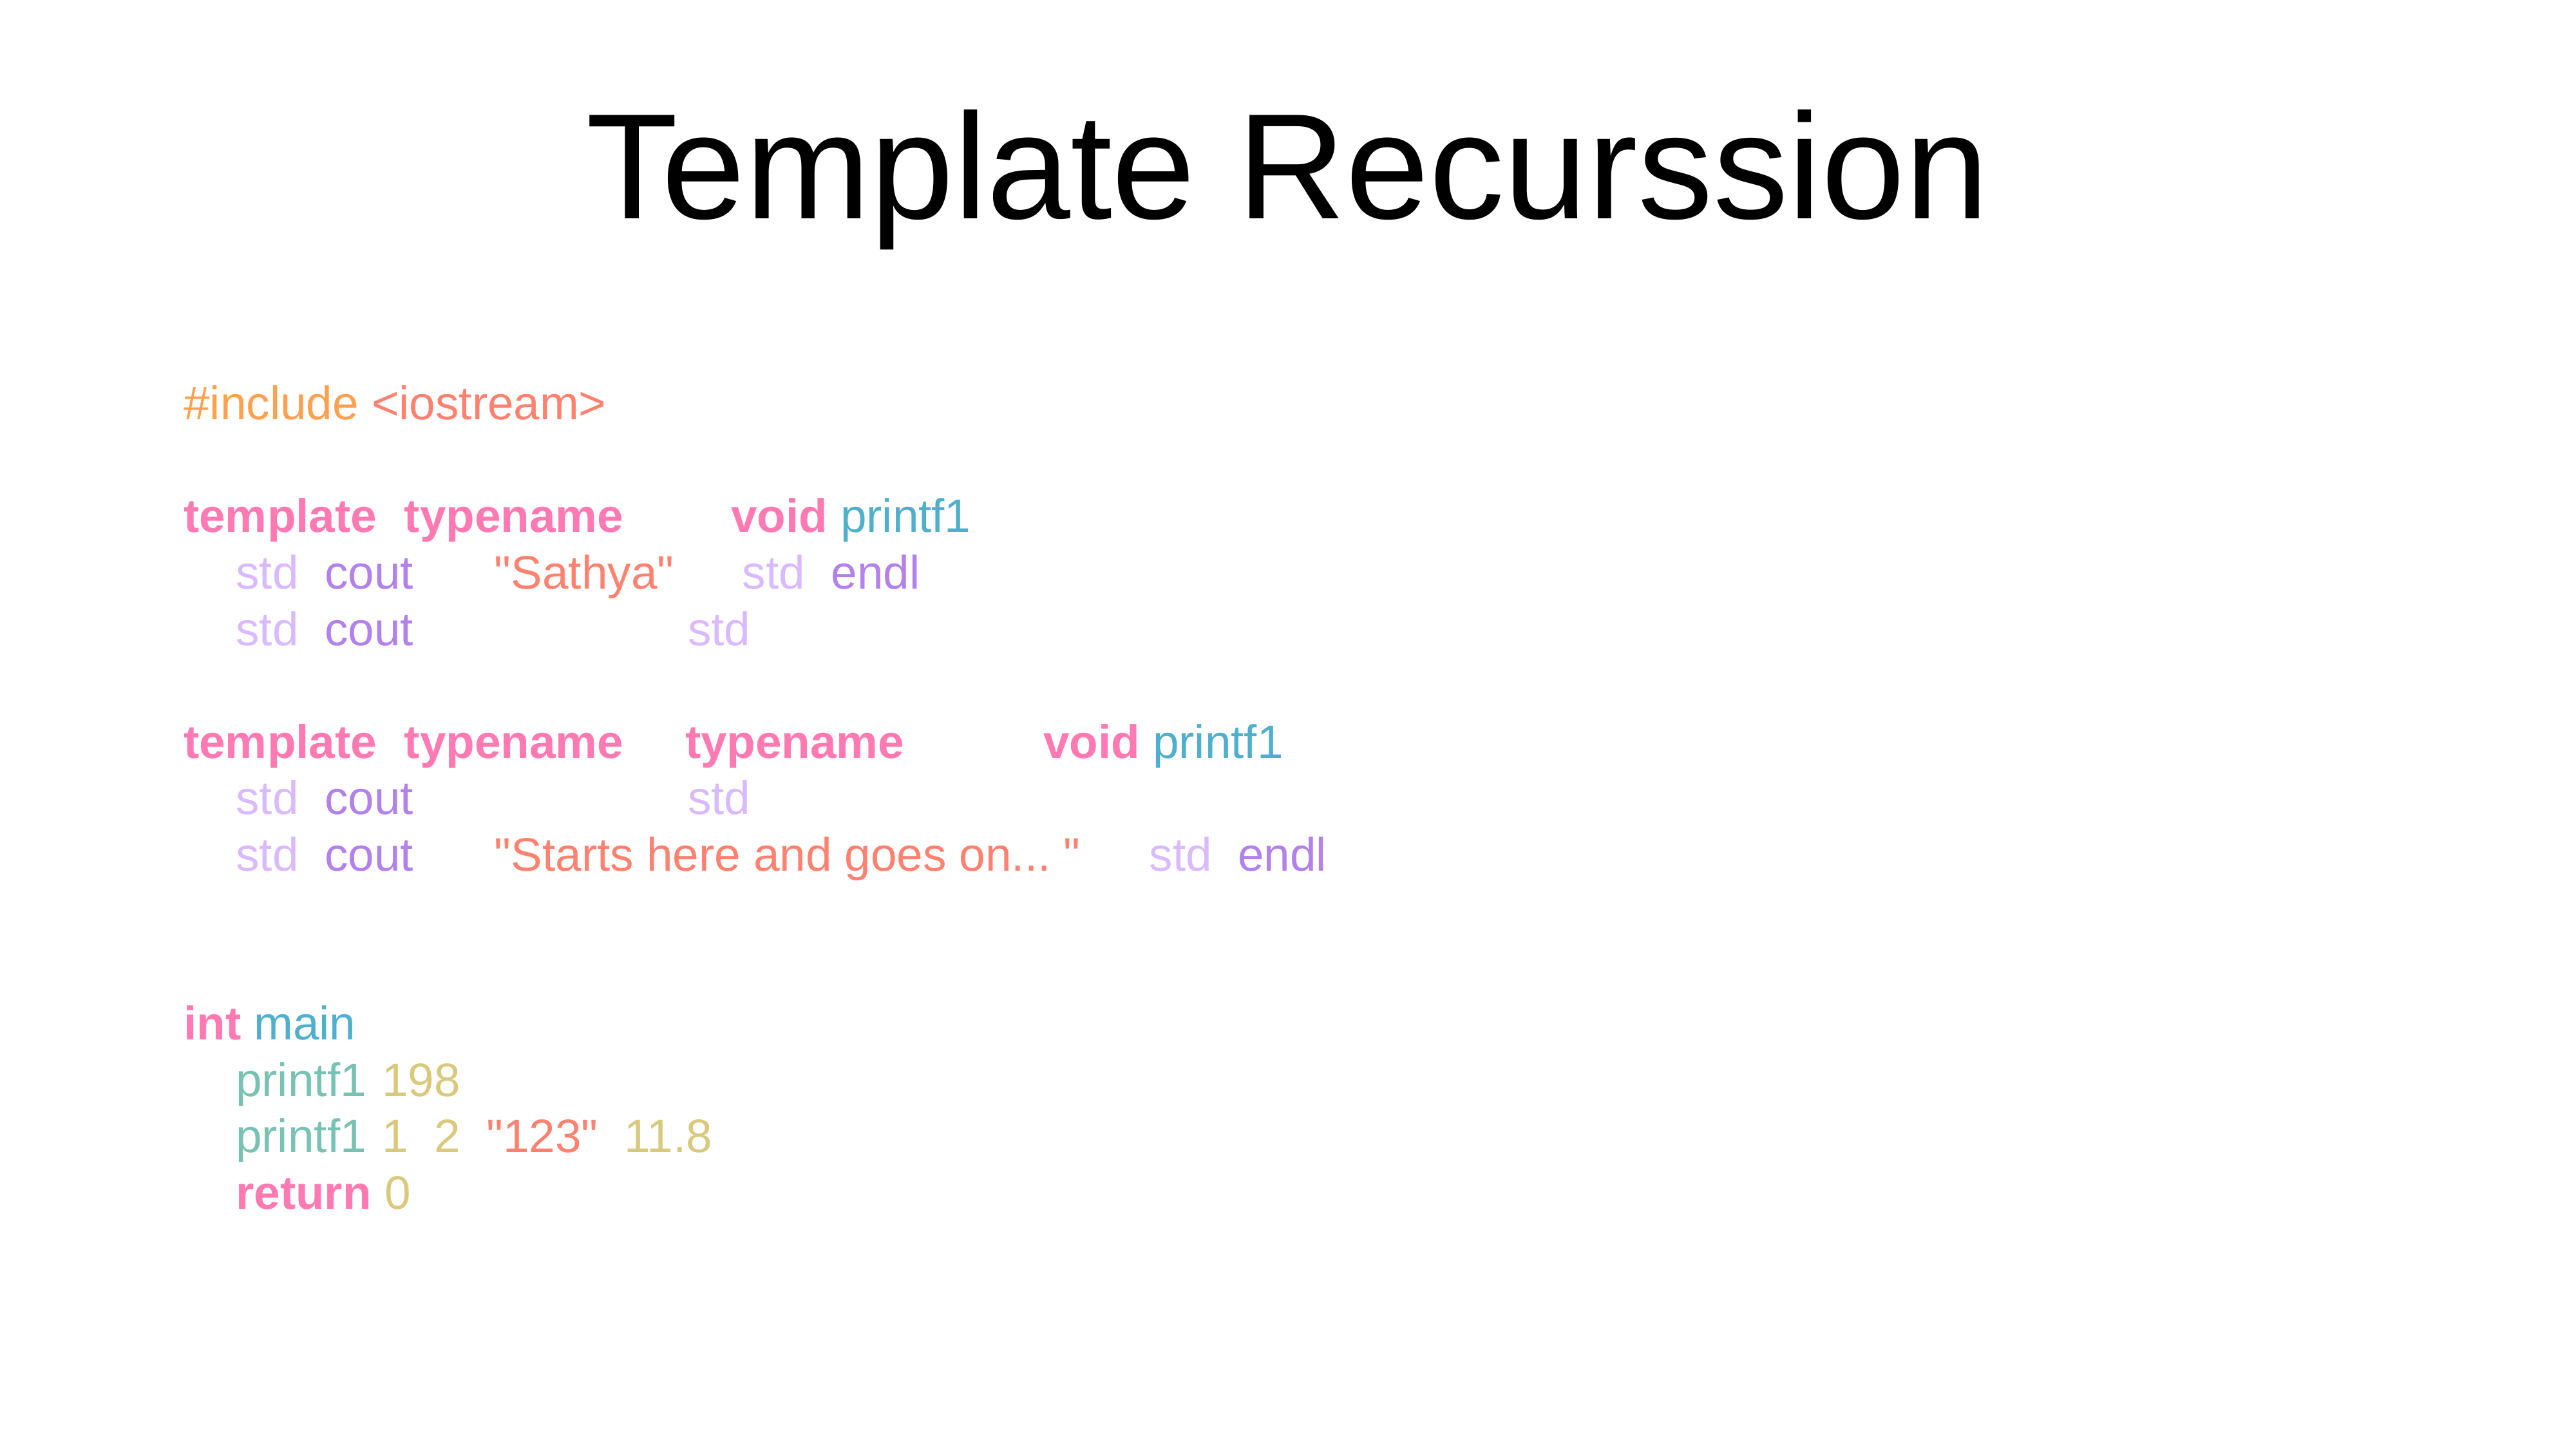

# Template Recurssion
#include <iostream>

template<typename T0> void printf1(T0 value) {
    std::cout << "Sathya"<< std::endl;
    std::cout << value << std::endl;
}
template<typename T, typename... Ts> void printf1(T value, Ts... args) {
    std::cout << value << std::endl;
    std::cout << "Starts here and goes on... "<< std::endl;
    printf1(args...);
}
int main() {
    printf1(198);
    printf1(1, 2, "123", 11.8);
    return 0;
}